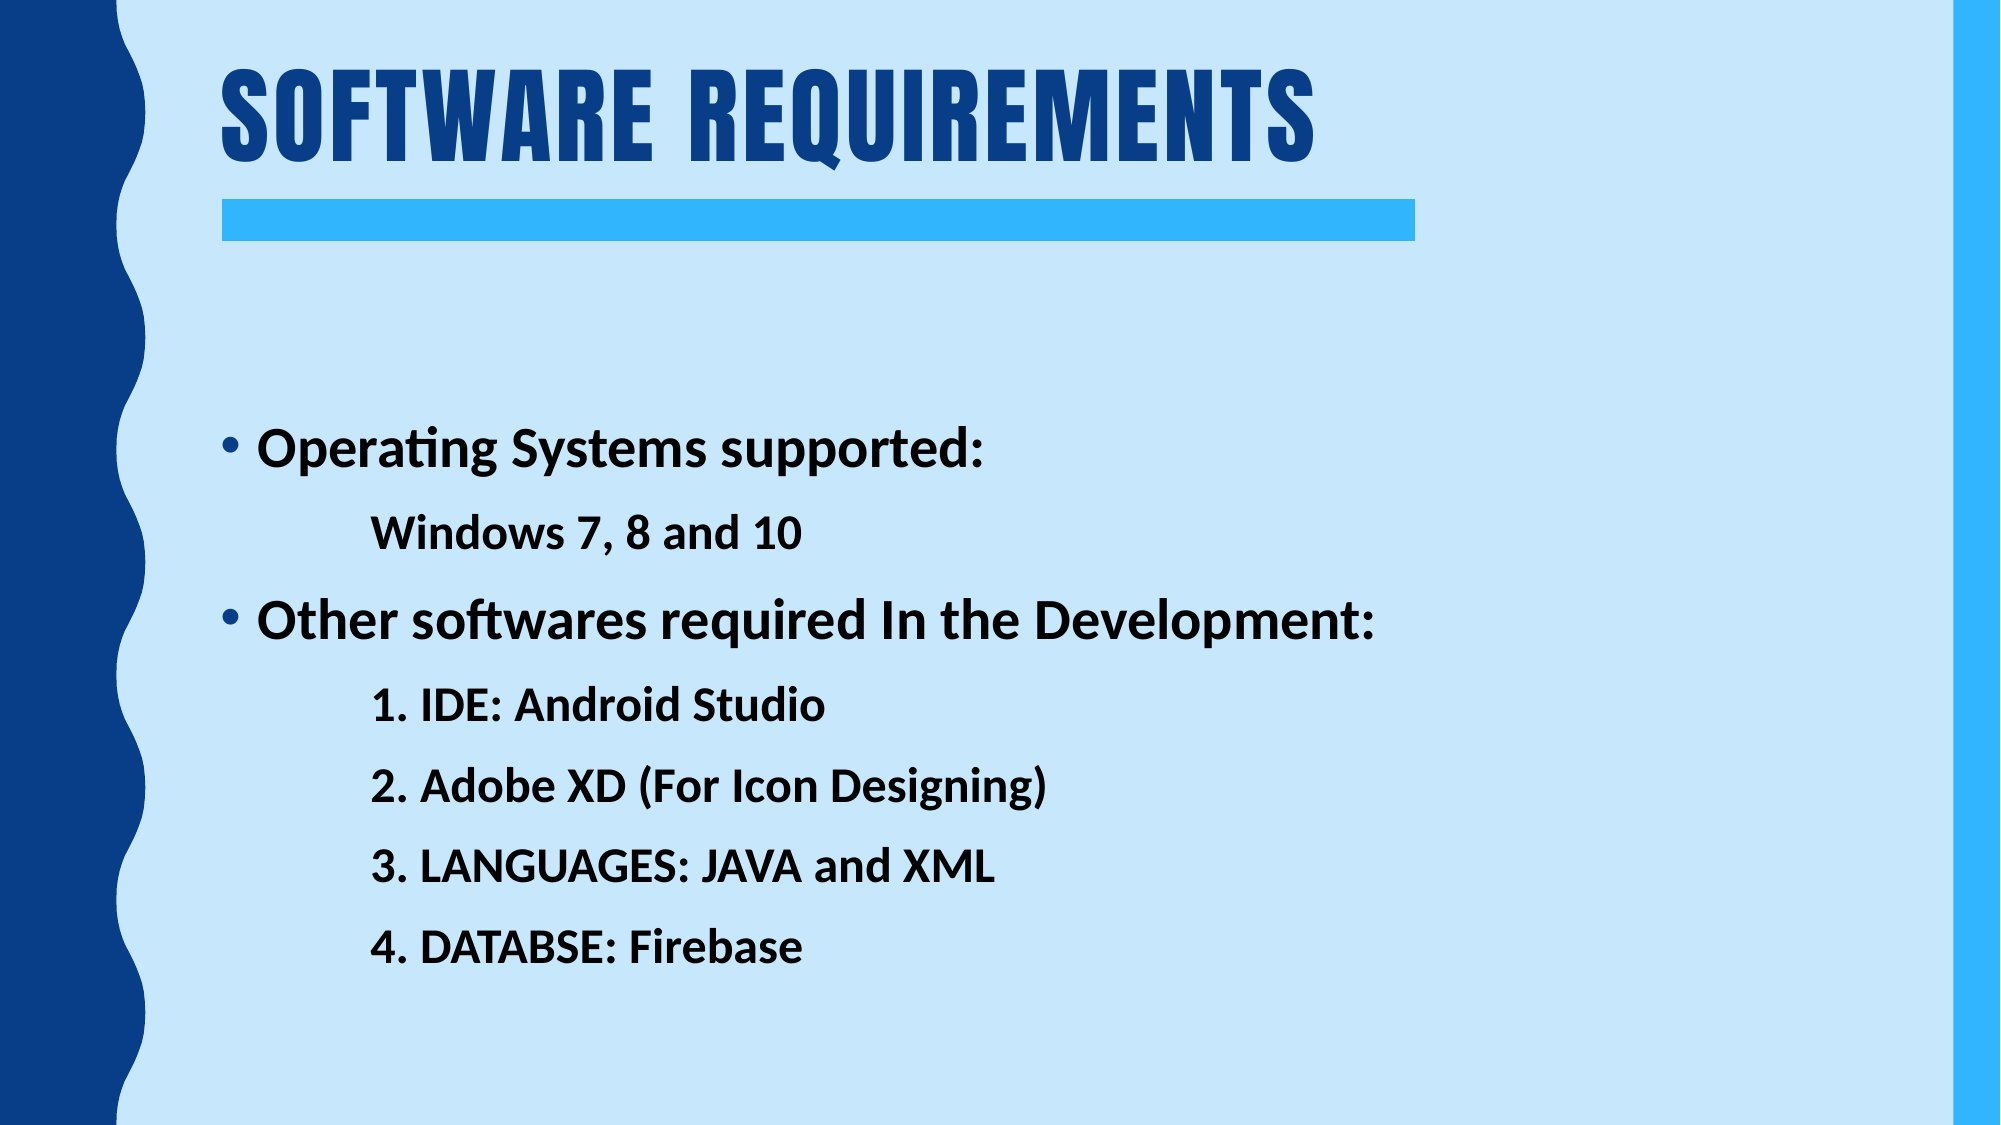

# SOFTWARE REQUIREMENTS
Operating Systems supported:
	Windows 7, 8 and 10
Other softwares required In the Development:
	1. IDE: Android Studio
   	2. Adobe XD (For Icon Designing)
	3. LANGUAGES: JAVA and XML
	4. DATABSE: Firebase